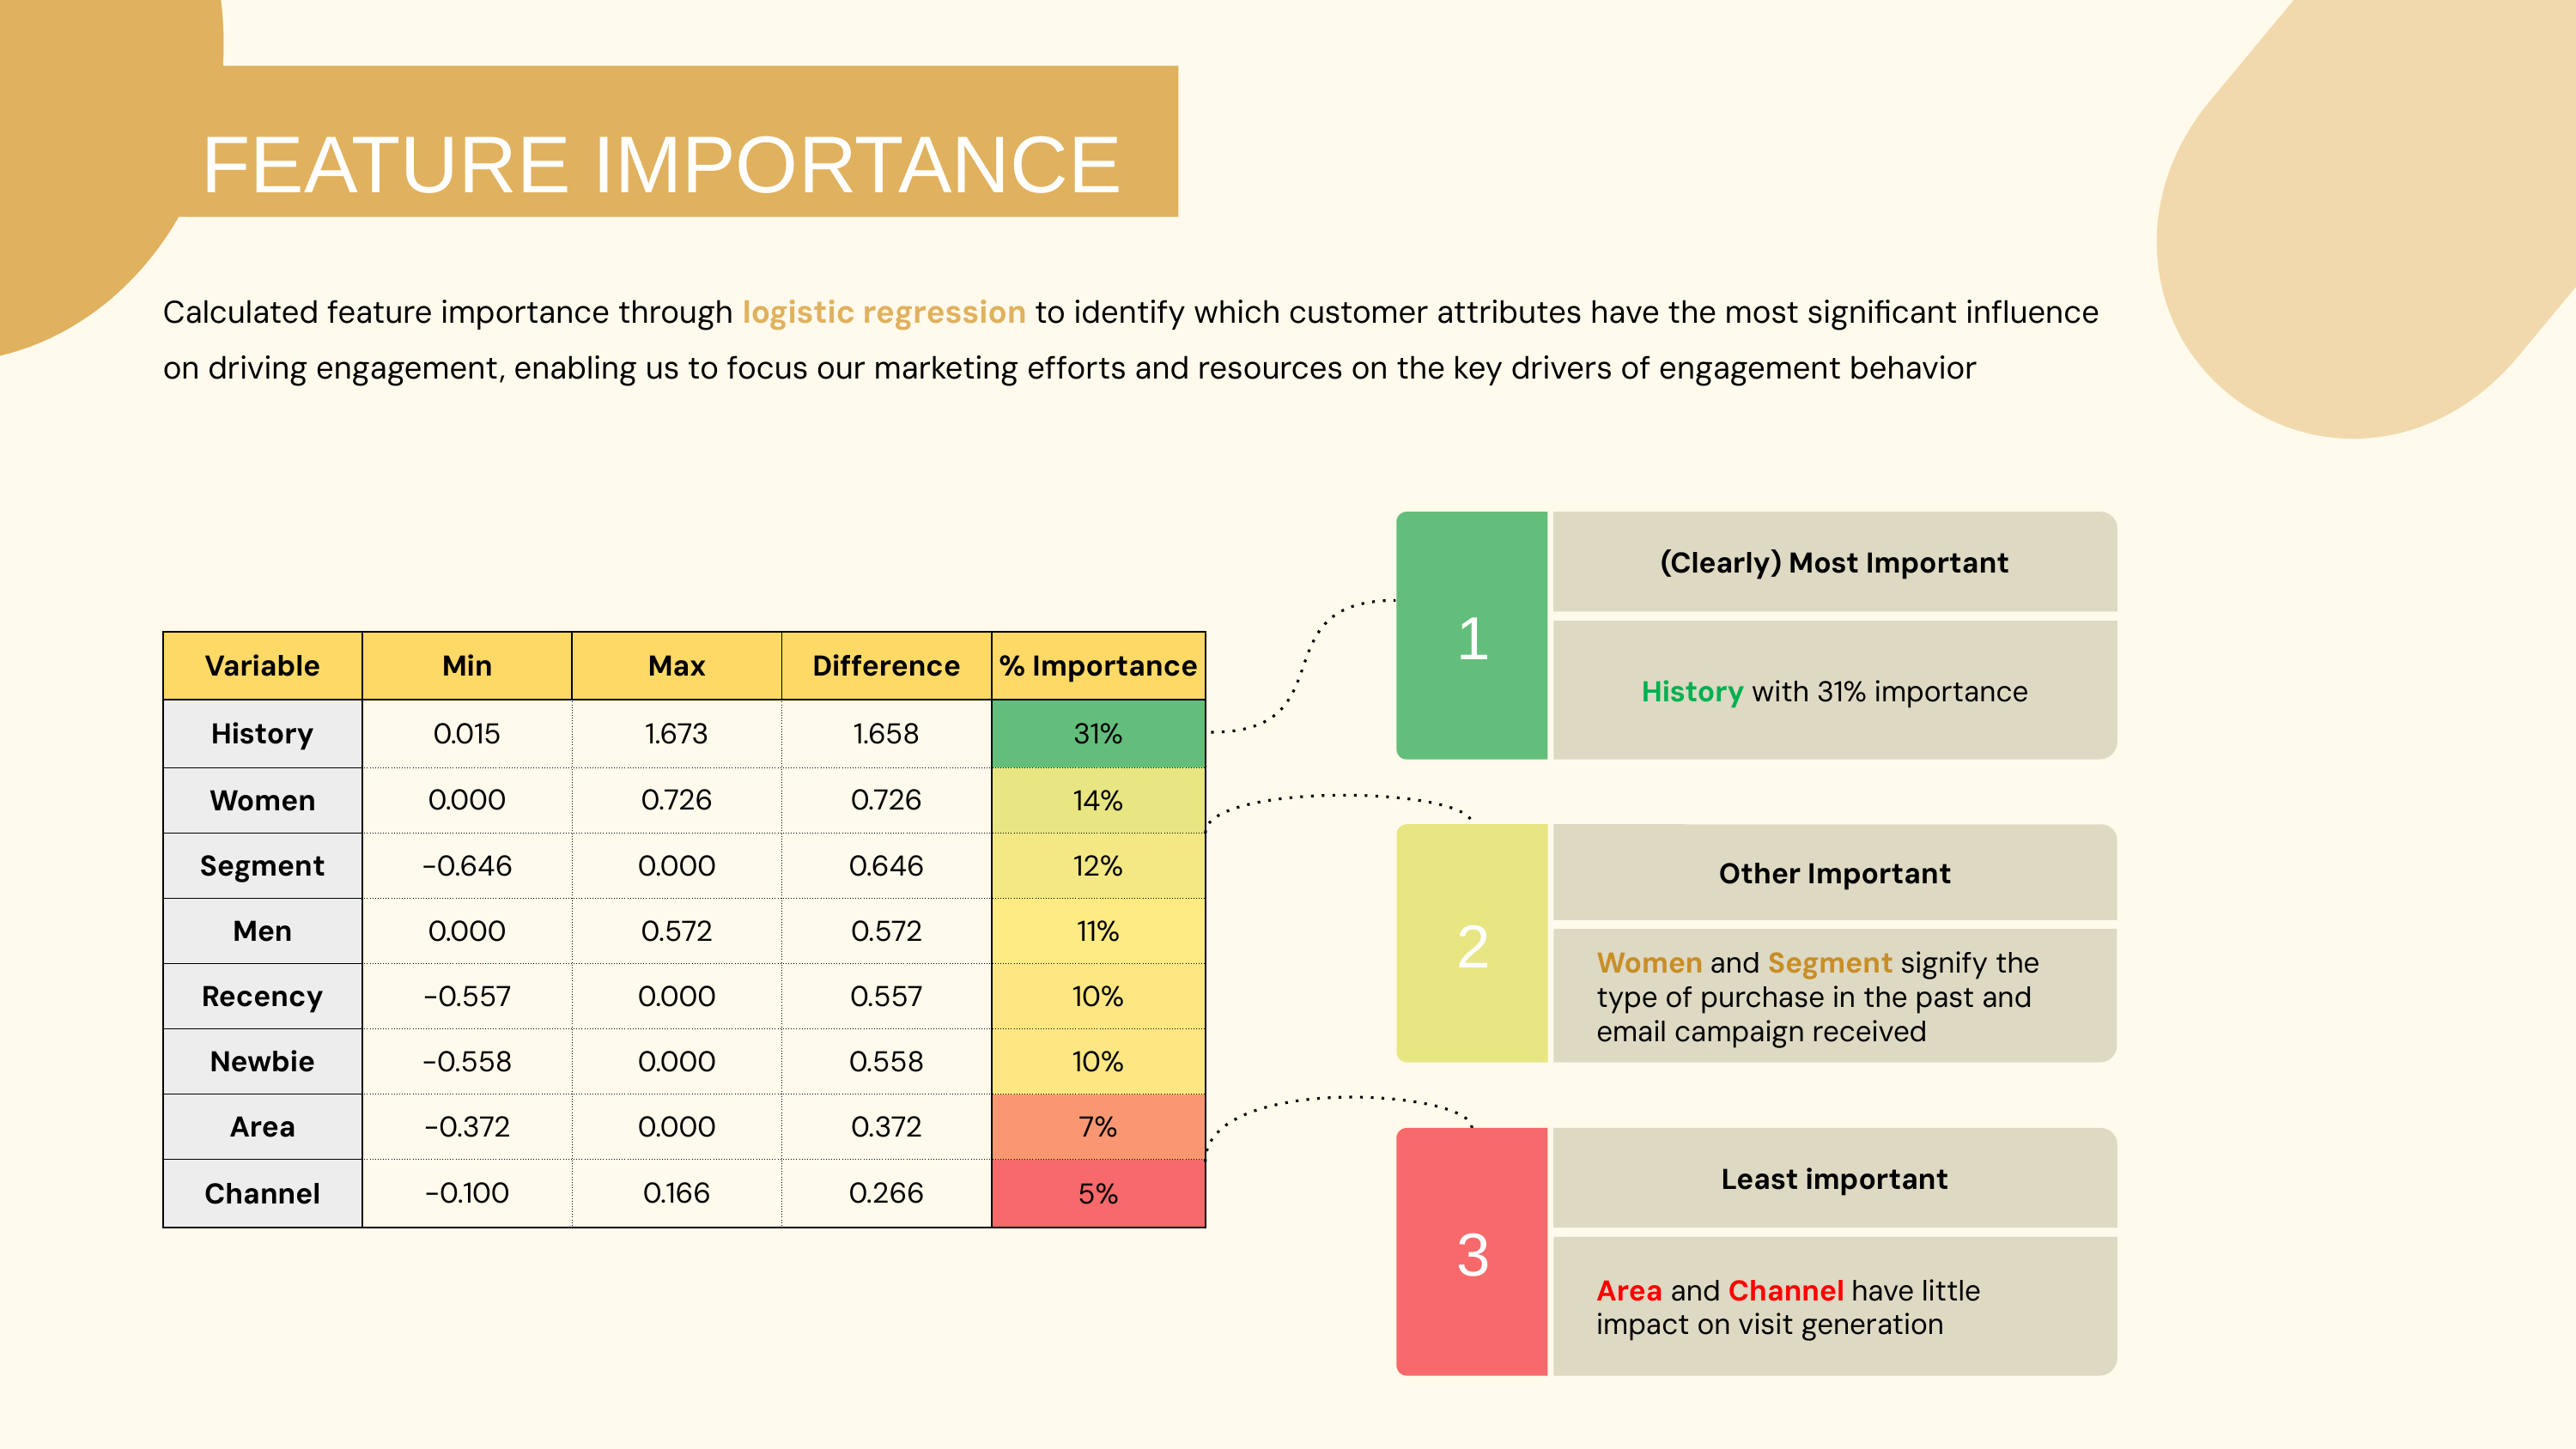

FEATURE IMPORTANCE
Calculated feature importance through logistic regression to identify which customer attributes have the most significant influence on driving engagement, enabling us to focus our marketing efforts and resources on the key drivers of engagement behavior

(Clearly) Most Important

History with 31% importance
1
| Variable | Min | Max | Difference | % Importance |
| --- | --- | --- | --- | --- |
| History | 0.015 | 1.673 | 1.658 | 31% |
| Women | 0.000 | 0.726 | 0.726 | 14% |
| Segment | -0.646 | 0.000 | 0.646 | 12% |
| Men | 0.000 | 0.572 | 0.572 | 11% |
| Recency | -0.557 | 0.000 | 0.557 | 10% |
| Newbie | -0.558 | 0.000 | 0.558 | 10% |
| Area | -0.372 | 0.000 | 0.372 | 7% |
| Channel | -0.100 | 0.166 | 0.266 | 5% |

Other Important

Women and Segment signify the type of purchase in the past and email campaign received
2

Least important

Area and Channel have little impact on visit generation
3